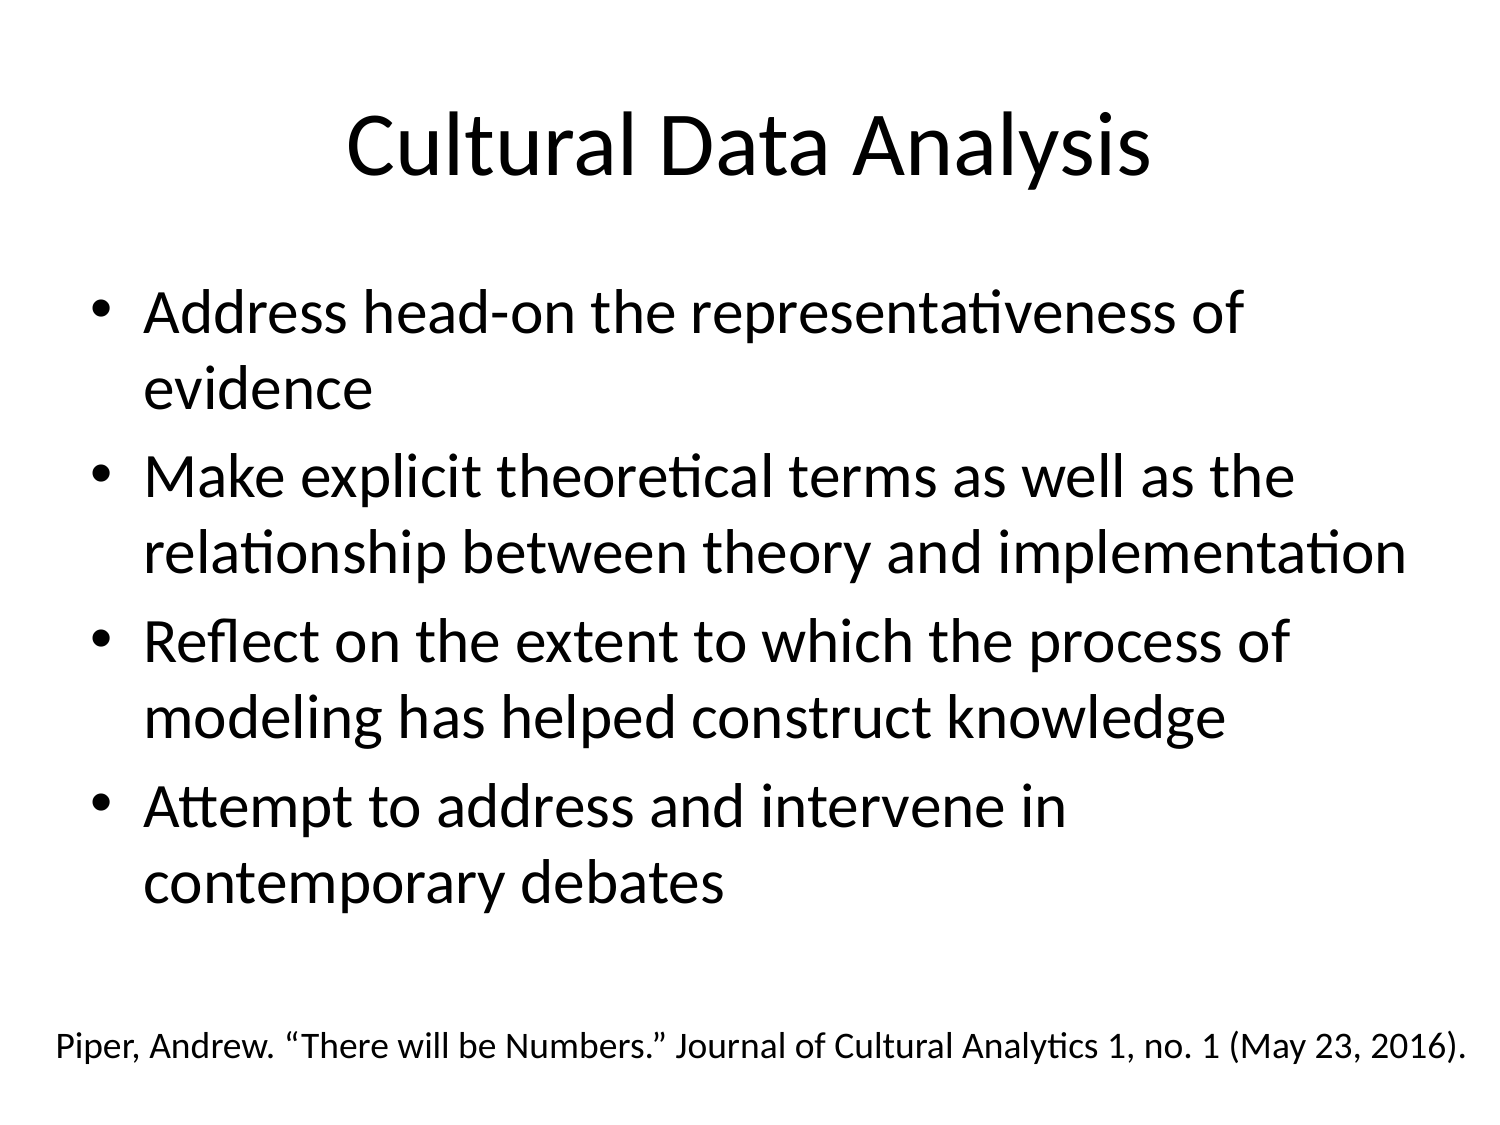

# Cultural Data Analysis
Address head-on the representativeness of evidence
Make explicit theoretical terms as well as the relationship between theory and implementation
Reflect on the extent to which the process of modeling has helped construct knowledge
Attempt to address and intervene in contemporary debates
Piper, Andrew. “There will be Numbers.” Journal of Cultural Analytics 1, no. 1 (May 23, 2016).